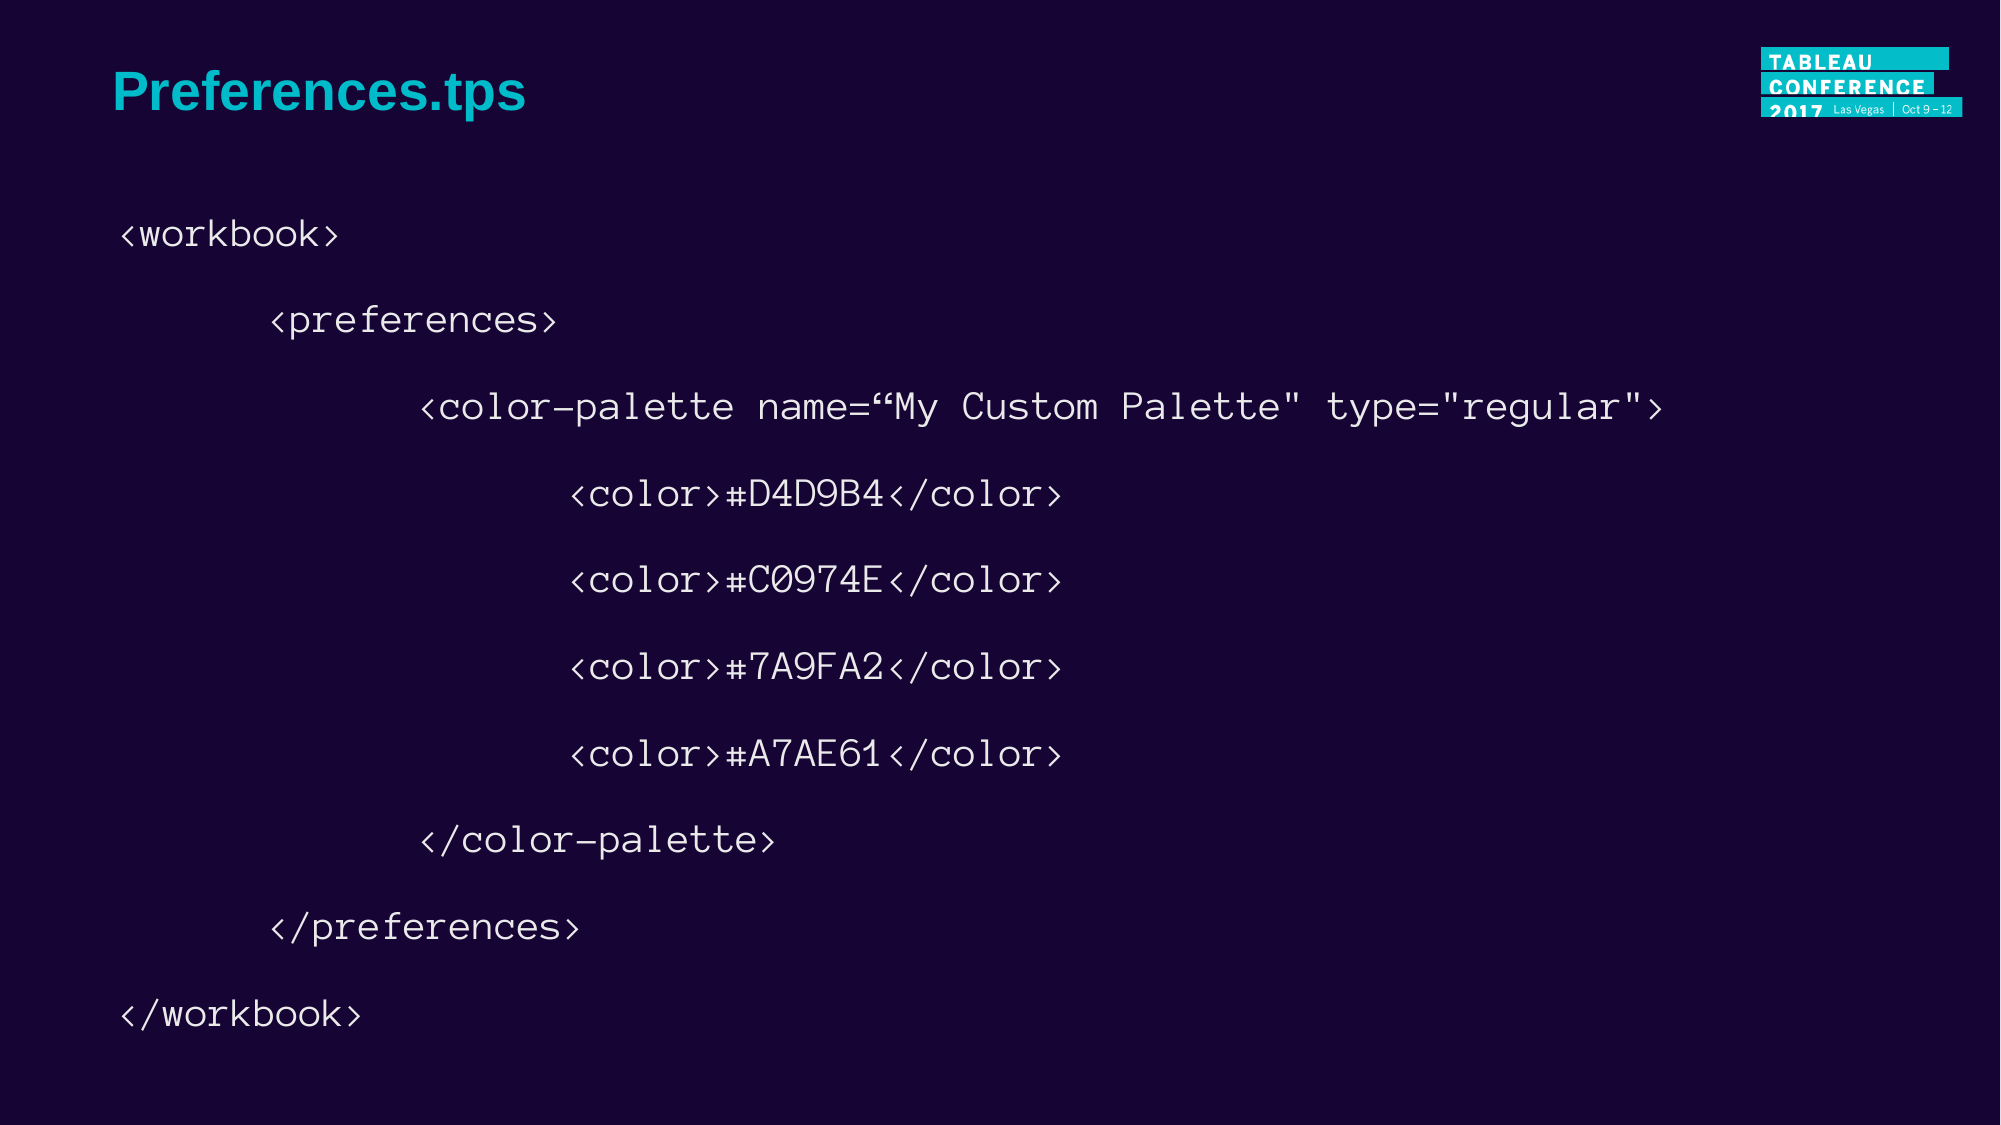

Preferences.tps
<workbook>
	<preferences>
		<color-palette name=“My Custom Palette" type="regular">
			<color>#D4D9B4</color>
			<color>#C0974E</color>
			<color>#7A9FA2</color>
			<color>#A7AE61</color>
		</color-palette>
	</preferences>
</workbook>